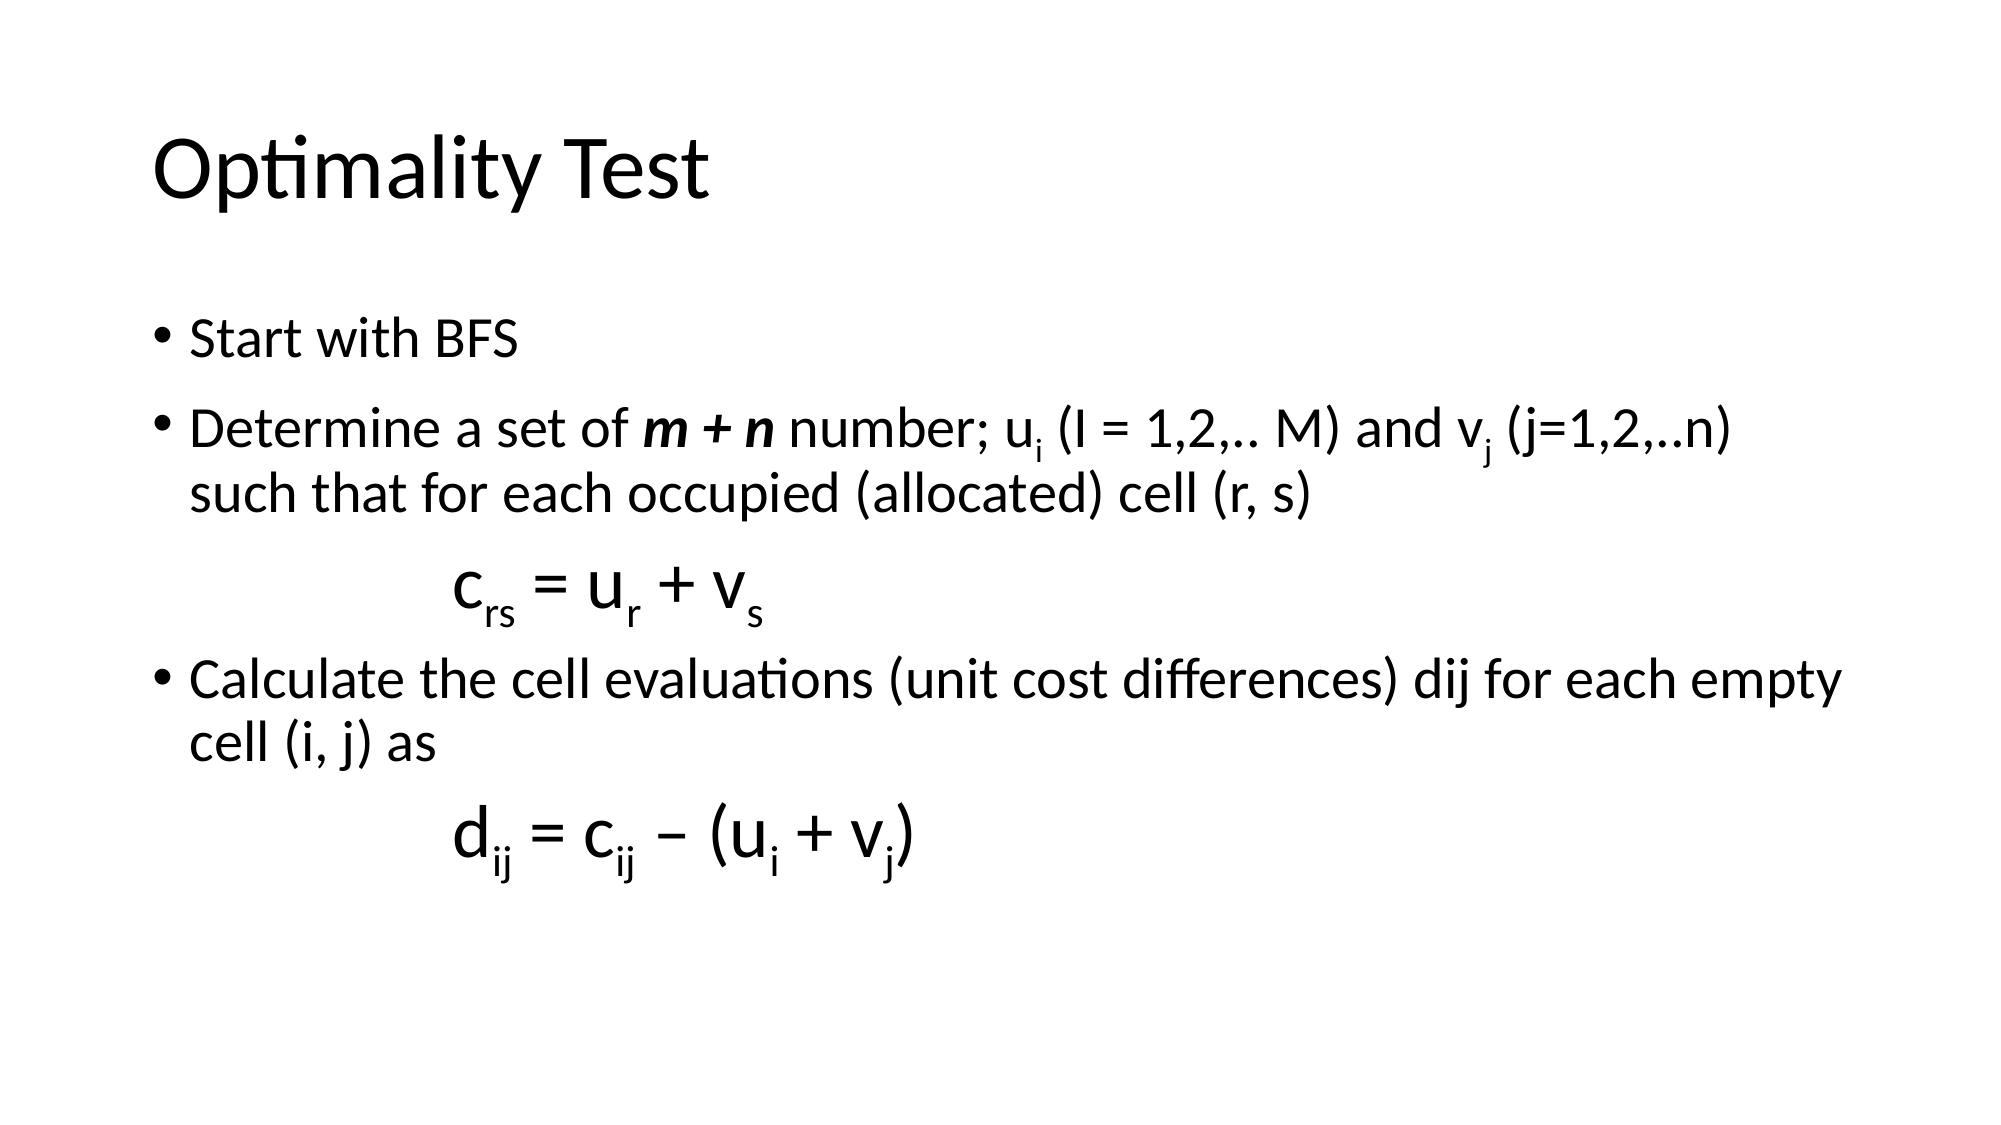

# Optimality Test
Start with BFS
Determine a set of m + n number; ui (I = 1,2,.. M) and vj (j=1,2,..n) such that for each occupied (allocated) cell (r, s)
	crs = ur + vs
Calculate the cell evaluations (unit cost differences) dij for each empty cell (i, j) as
dij = cij – (ui + vj)